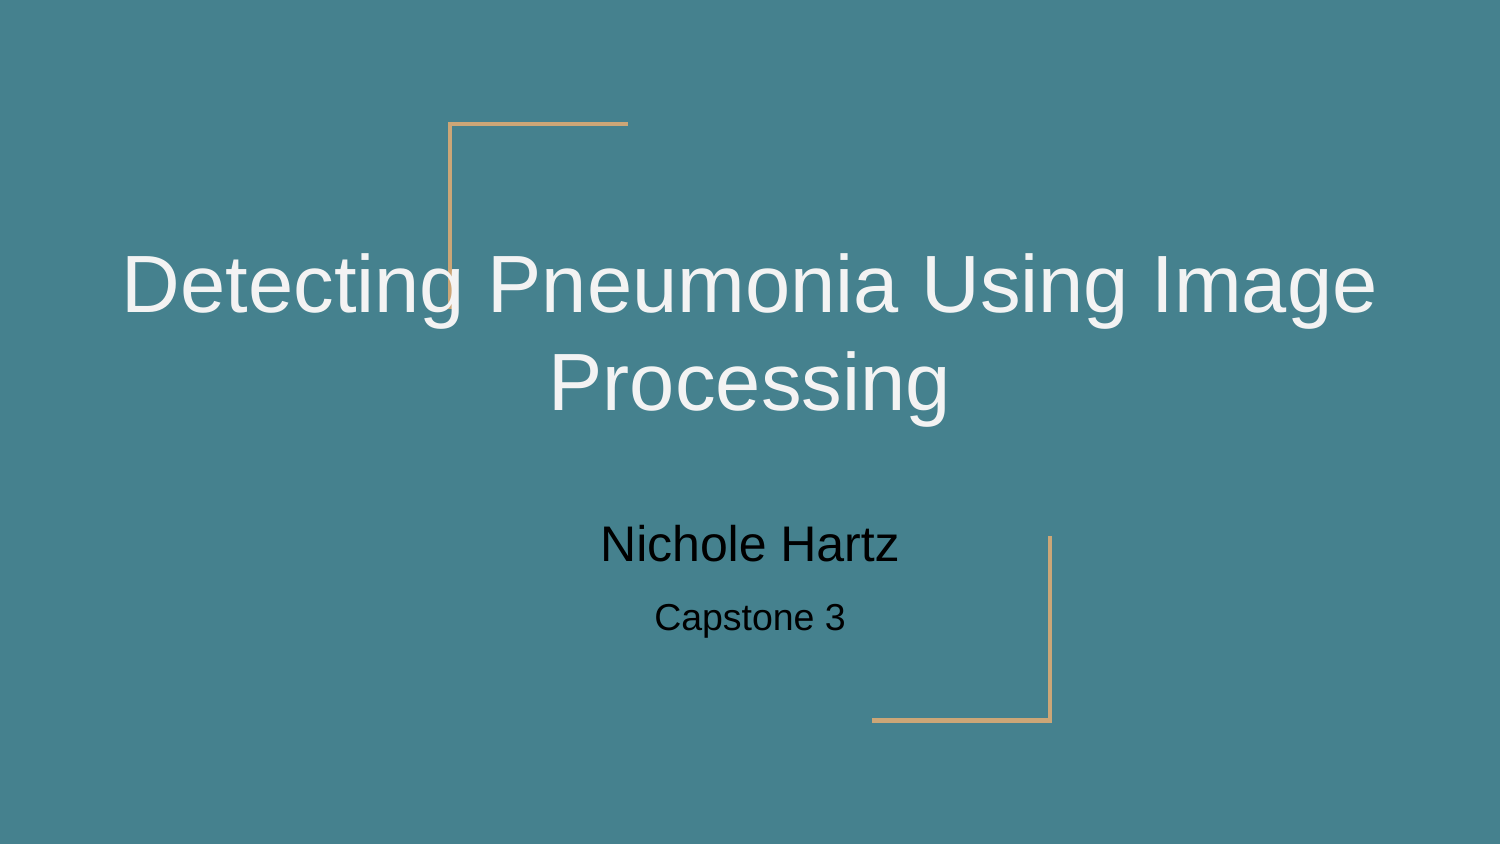

# Detecting Pneumonia Using Image Processing
Nichole Hartz
Capstone 3